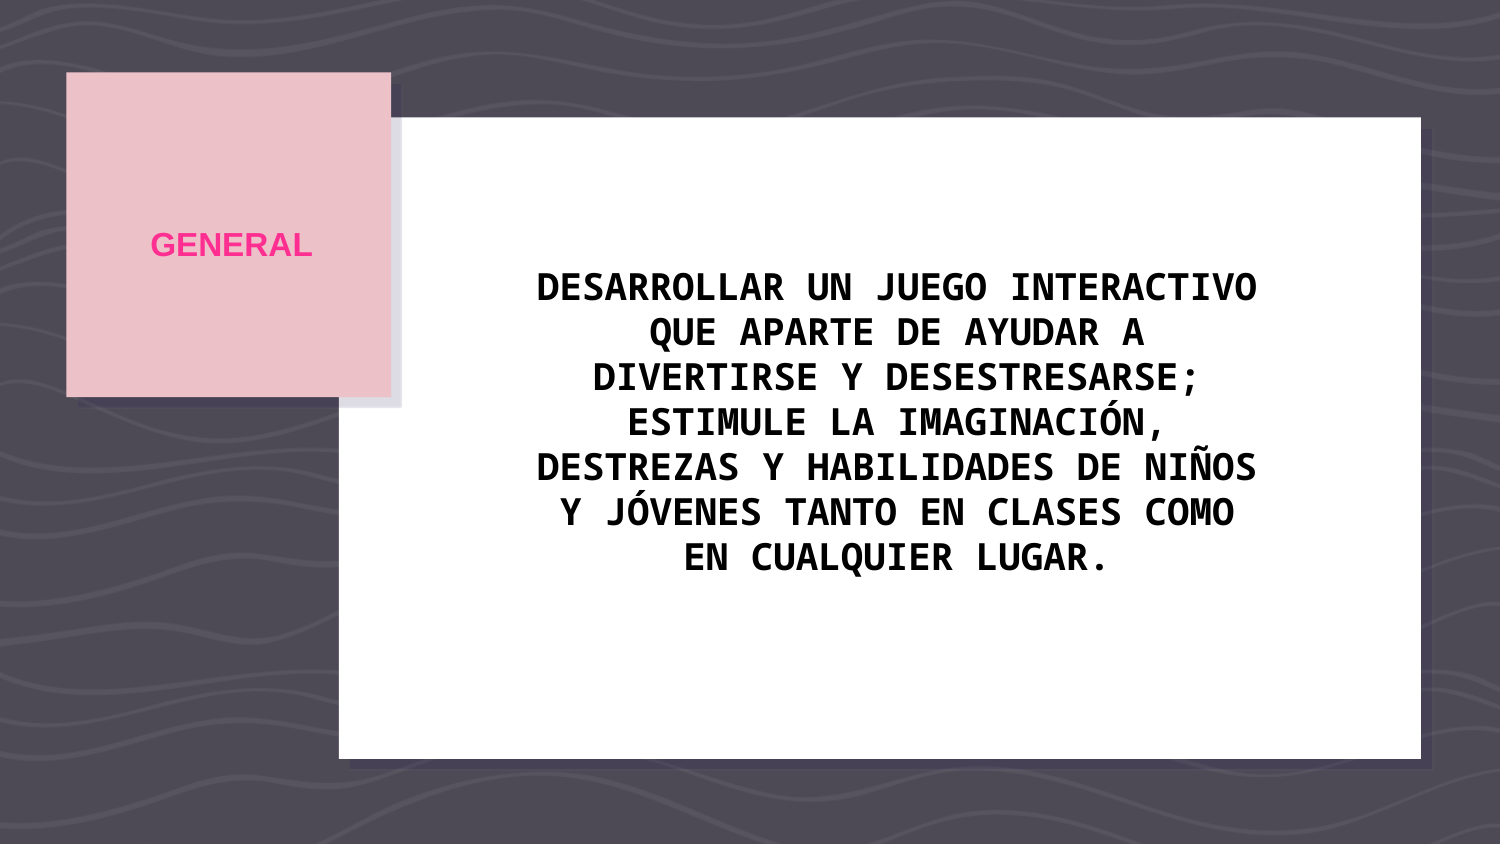

GENERAL
DESARROLLAR UN JUEGO INTERACTIVO QUE APARTE DE AYUDAR A DIVERTIRSE Y DESESTRESARSE; ESTIMULE LA IMAGINACIÓN, DESTREZAS Y HABILIDADES DE NIÑOS Y JÓVENES TANTO EN CLASES COMO EN CUALQUIER LUGAR.